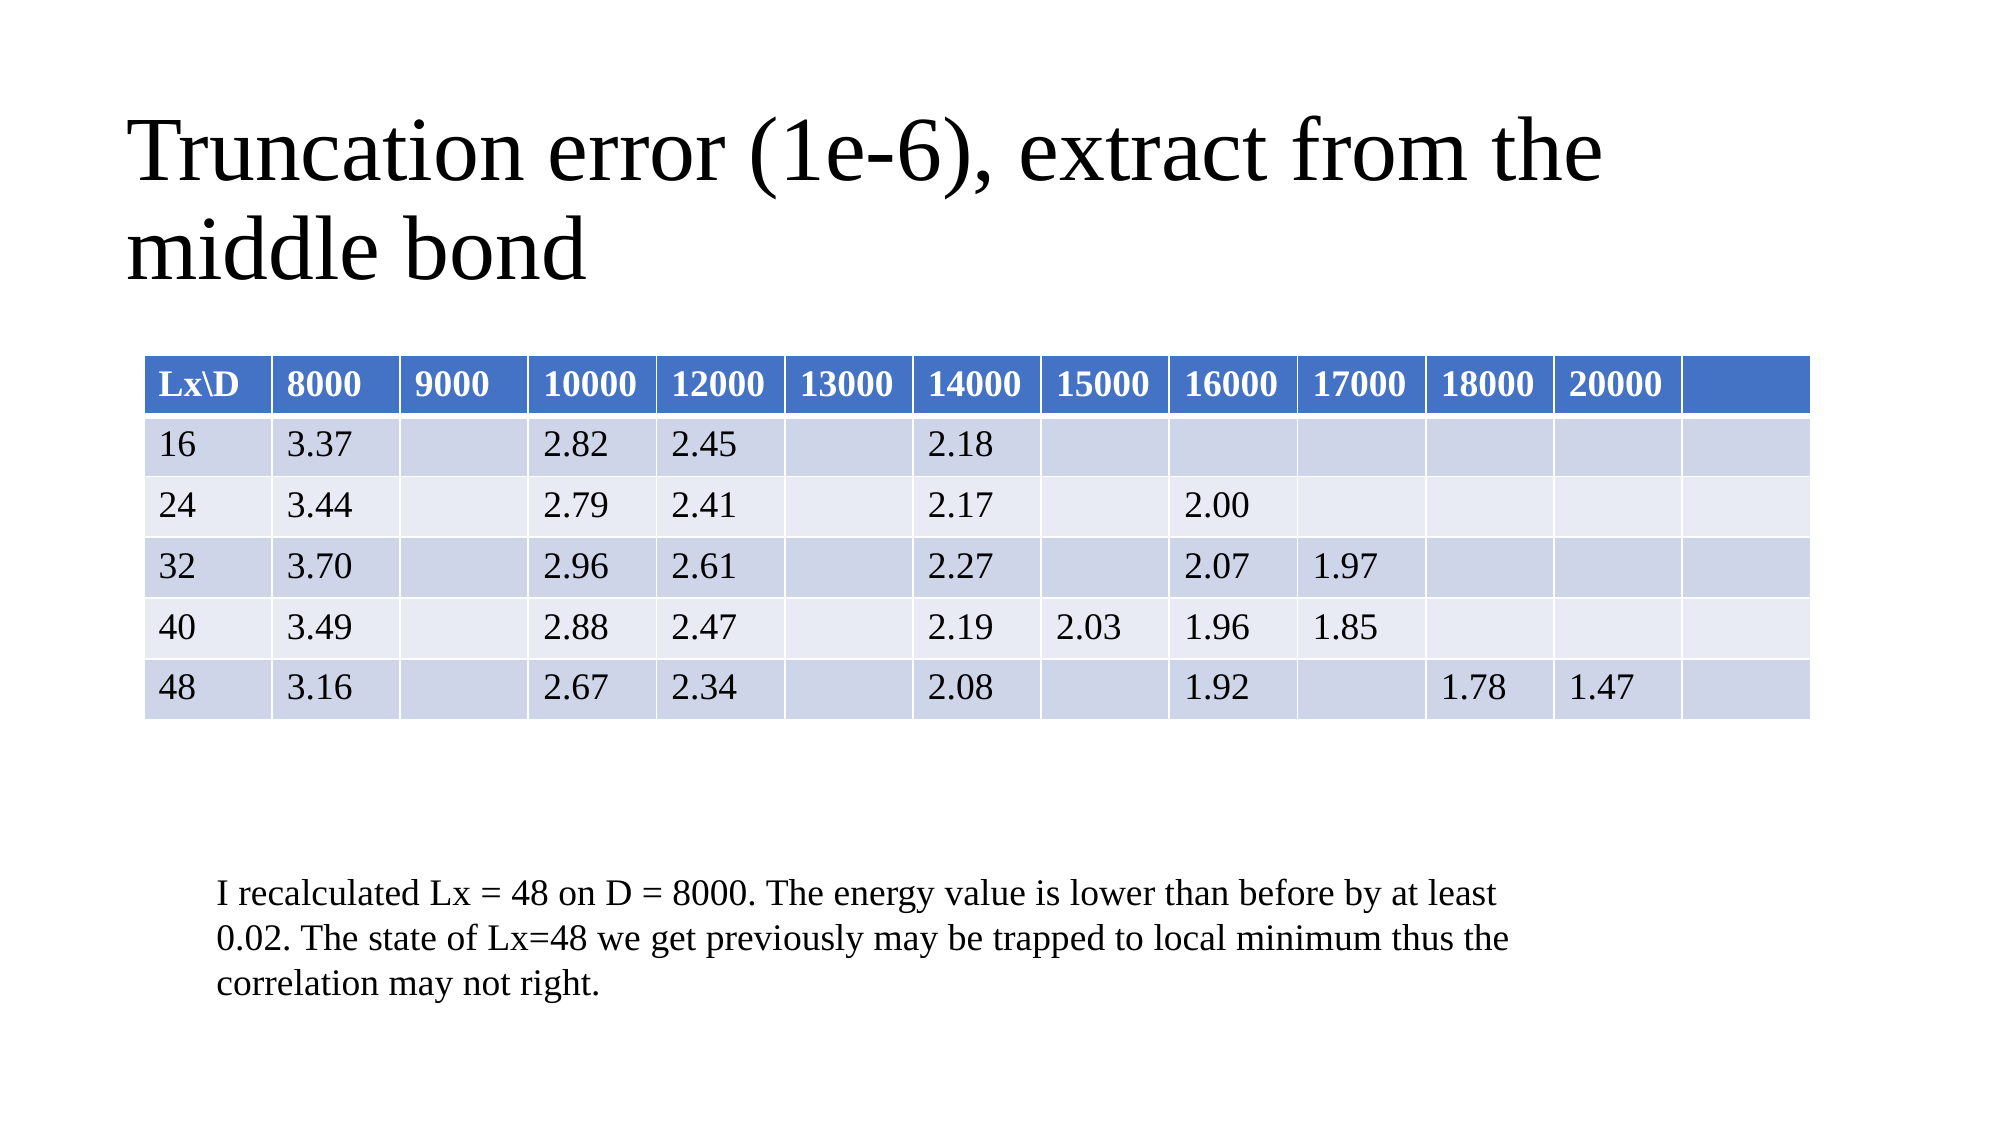

# Truncation error (1e-6), extract from the middle bond
| Lx\D | 8000 | 9000 | 10000 | 12000 | 13000 | 14000 | 15000 | 16000 | 17000 | 18000 | 20000 |  |
| --- | --- | --- | --- | --- | --- | --- | --- | --- | --- | --- | --- | --- |
| 16 | 3.37 |  | 2.82 | 2.45 |  | 2.18 |  |  |  |  |  |  |
| 24 | 3.44 |  | 2.79 | 2.41 |  | 2.17 |  | 2.00 |  |  |  |  |
| 32 | 3.70 |  | 2.96 | 2.61 |  | 2.27 |  | 2.07 | 1.97 |  |  |  |
| 40 | 3.49 |  | 2.88 | 2.47 |  | 2.19 | 2.03 | 1.96 | 1.85 |  |  |  |
| 48 | 3.16 |  | 2.67 | 2.34 |  | 2.08 |  | 1.92 |  | 1.78 | 1.47 |  |
I recalculated Lx = 48 on D = 8000. The energy value is lower than before by at least 0.02. The state of Lx=48 we get previously may be trapped to local minimum thus the correlation may not right.